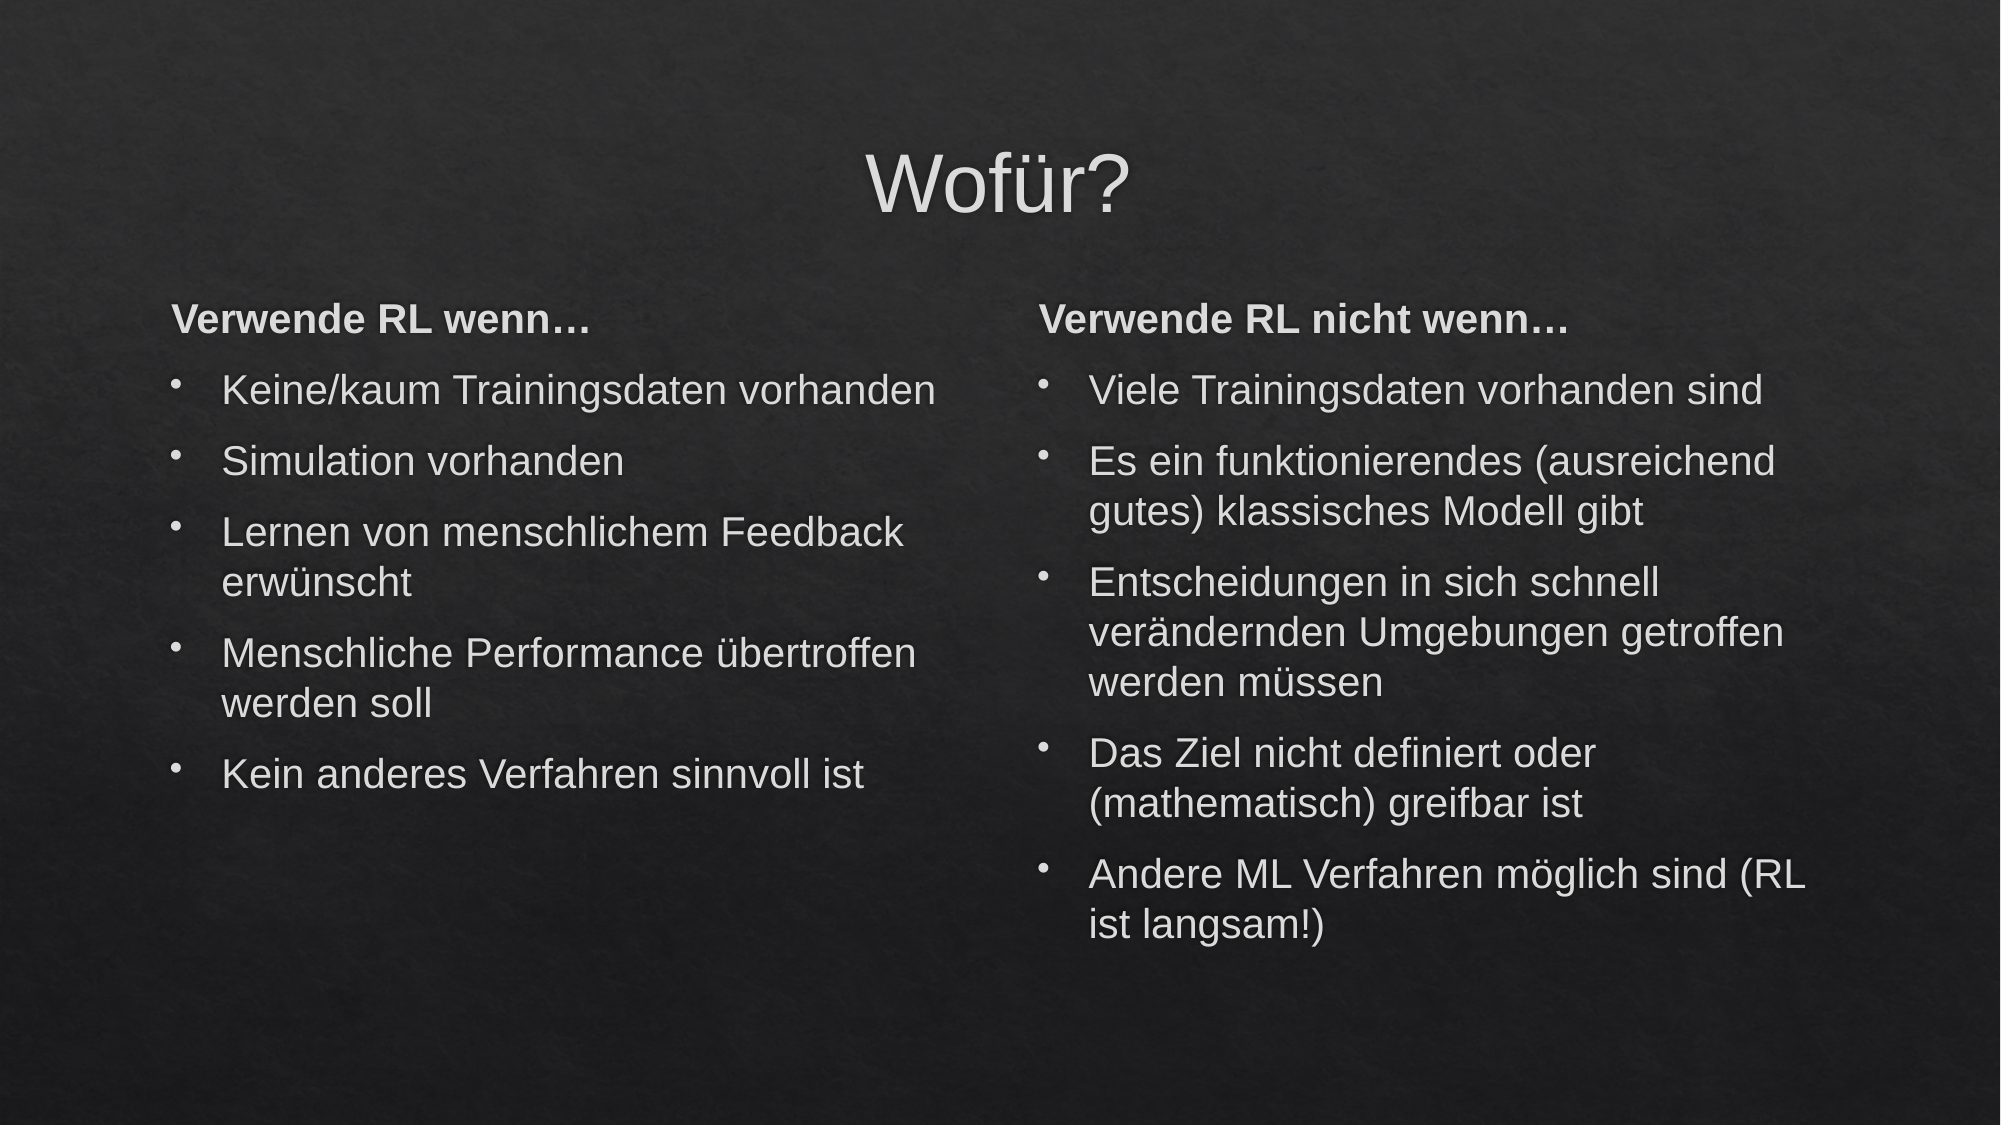

# Wofür?
Verwende RL wenn…
Keine/kaum Trainingsdaten vorhanden
Simulation vorhanden
Lernen von menschlichem Feedback erwünscht
Menschliche Performance übertroffen werden soll
Kein anderes Verfahren sinnvoll ist
Verwende RL nicht wenn…
Viele Trainingsdaten vorhanden sind
Es ein funktionierendes (ausreichend gutes) klassisches Modell gibt
Entscheidungen in sich schnell verändernden Umgebungen getroffen werden müssen
Das Ziel nicht definiert oder (mathematisch) greifbar ist
Andere ML Verfahren möglich sind (RL ist langsam!)